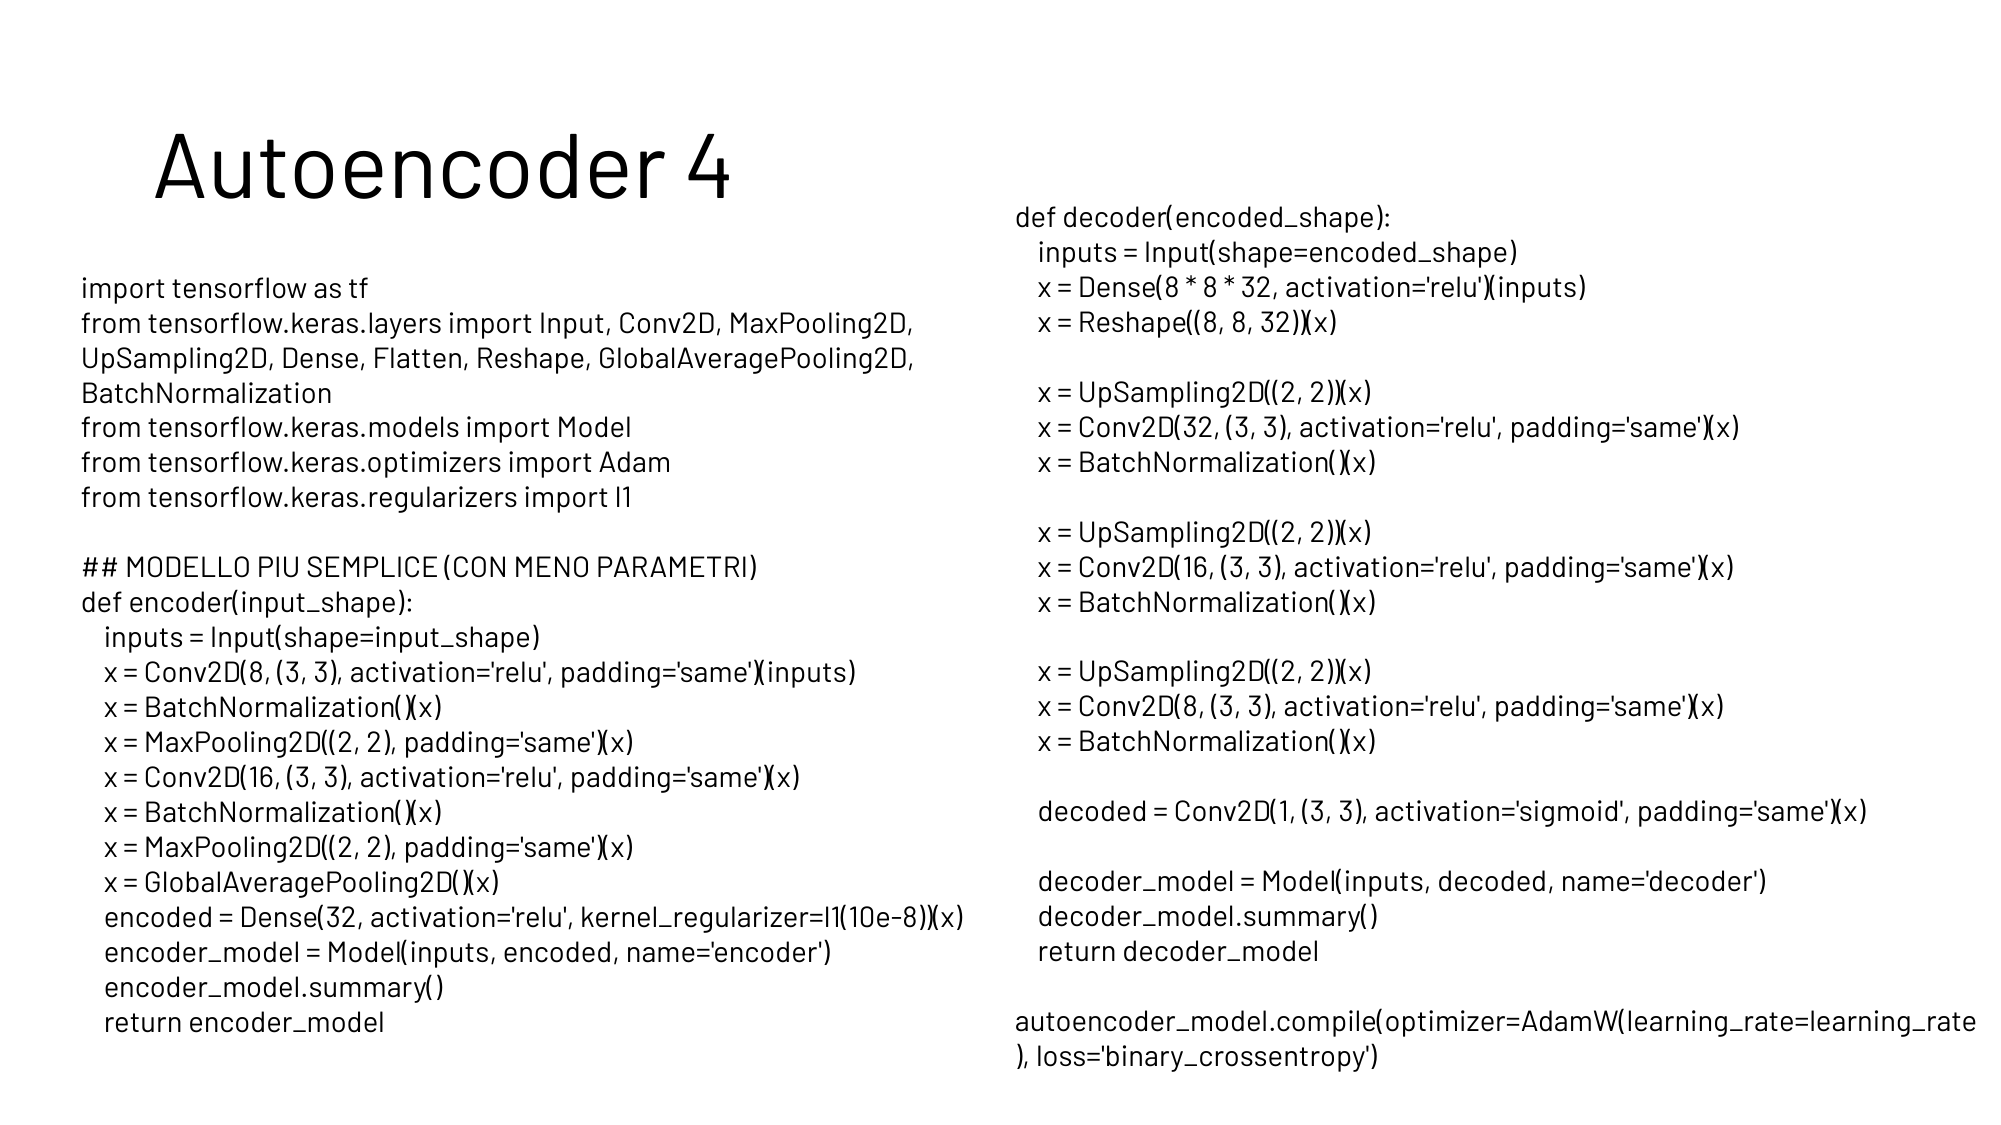

# Autoencoder 4
def decoder(encoded_shape):
    inputs = Input(shape=encoded_shape)
    x = Dense(8 * 8 * 32, activation='relu')(inputs)
    x = Reshape((8, 8, 32))(x)

    x = UpSampling2D((2, 2))(x)
    x = Conv2D(32, (3, 3), activation='relu', padding='same')(x)
    x = BatchNormalization()(x)

    x = UpSampling2D((2, 2))(x)
    x = Conv2D(16, (3, 3), activation='relu', padding='same')(x)
    x = BatchNormalization()(x)

    x = UpSampling2D((2, 2))(x)
    x = Conv2D(8, (3, 3), activation='relu', padding='same')(x)
    x = BatchNormalization()(x)

    decoded = Conv2D(1, (3, 3), activation='sigmoid', padding='same')(x)

    decoder_model = Model(inputs, decoded, name='decoder')
    decoder_model.summary()
    return decoder_model

autoencoder_model.compile(optimizer=AdamW(learning_rate=learning_rate), loss='binary_crossentropy')
import tensorflow as tf
from tensorflow.keras.layers import Input, Conv2D, MaxPooling2D, UpSampling2D, Dense, Flatten, Reshape, GlobalAveragePooling2D, BatchNormalization
from tensorflow.keras.models import Model
from tensorflow.keras.optimizers import Adam
from tensorflow.keras.regularizers import l1

## MODELLO PIU SEMPLICE (CON MENO PARAMETRI)
def encoder(input_shape):
    inputs = Input(shape=input_shape)
    x = Conv2D(8, (3, 3), activation='relu', padding='same')(inputs)
    x = BatchNormalization()(x)
    x = MaxPooling2D((2, 2), padding='same')(x)
    x = Conv2D(16, (3, 3), activation='relu', padding='same')(x)
    x = BatchNormalization()(x)
    x = MaxPooling2D((2, 2), padding='same')(x)
    x = GlobalAveragePooling2D()(x)
    encoded = Dense(32, activation='relu', kernel_regularizer=l1(10e-8))(x)
    encoder_model = Model(inputs, encoded, name='encoder')
    encoder_model.summary()
    return encoder_model